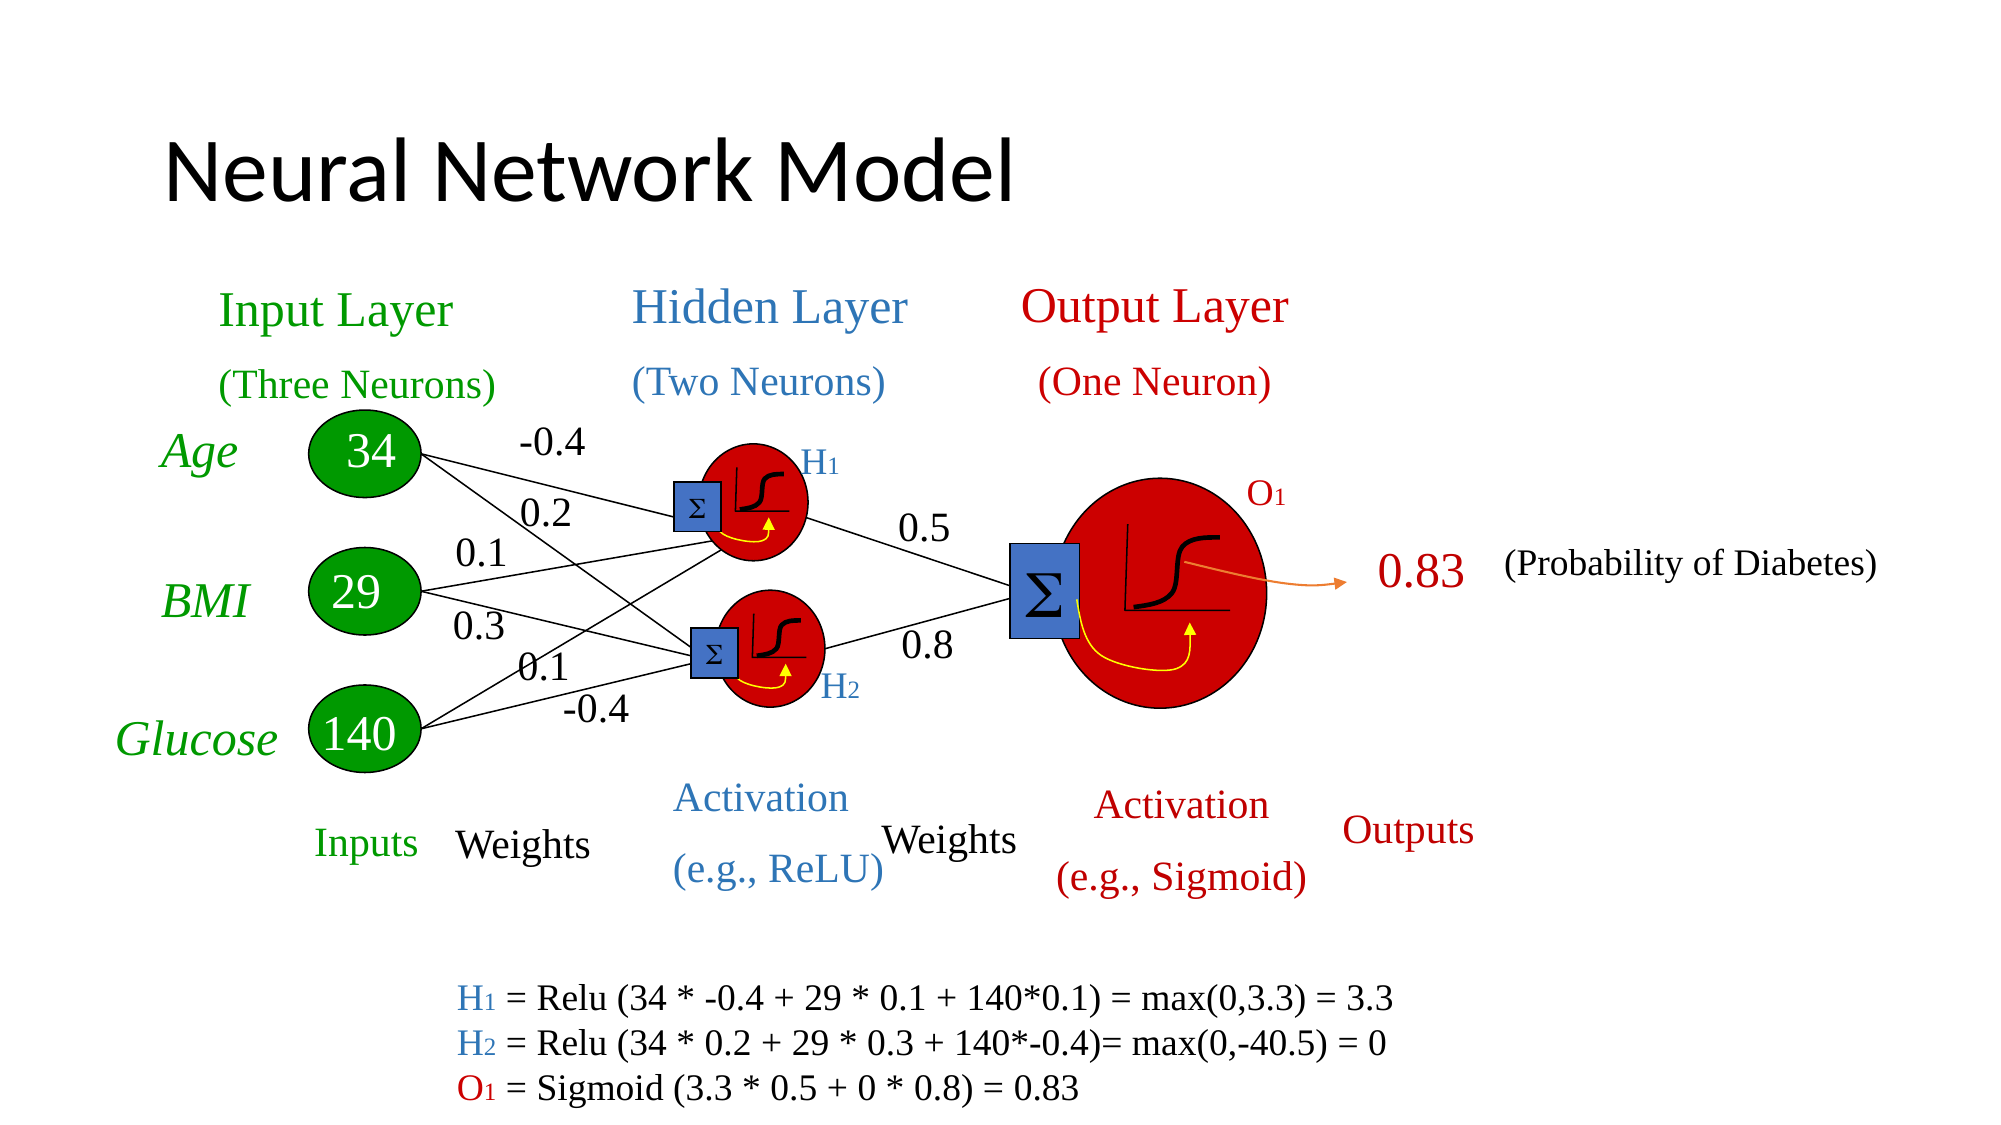

# Neural Network Model
Output Layer
(One Neuron)
Hidden Layer
(Two Neurons)
Input Layer
(Three Neurons)
-0.4
Age

34
H1

Σ

O1
0.2

Σ

0.5
0.1
0.83
(Probability of Diabetes)

29
BMI

Σ

0.3
0.8
0.1
H2
-0.4

140
Glucose
Activation
(e.g., ReLU)
Activation
(e.g., Sigmoid)
Outputs
Weights
Inputs
Weights
H1 = Relu (34 * -0.4 + 29 * 0.1 + 140*0.1) = max(0,3.3) = 3.3
H2 = Relu (34 * 0.2 + 29 * 0.3 + 140*-0.4)= max(0,-40.5) = 0
O1 = Sigmoid (3.3 * 0.5 + 0 * 0.8) = 0.83